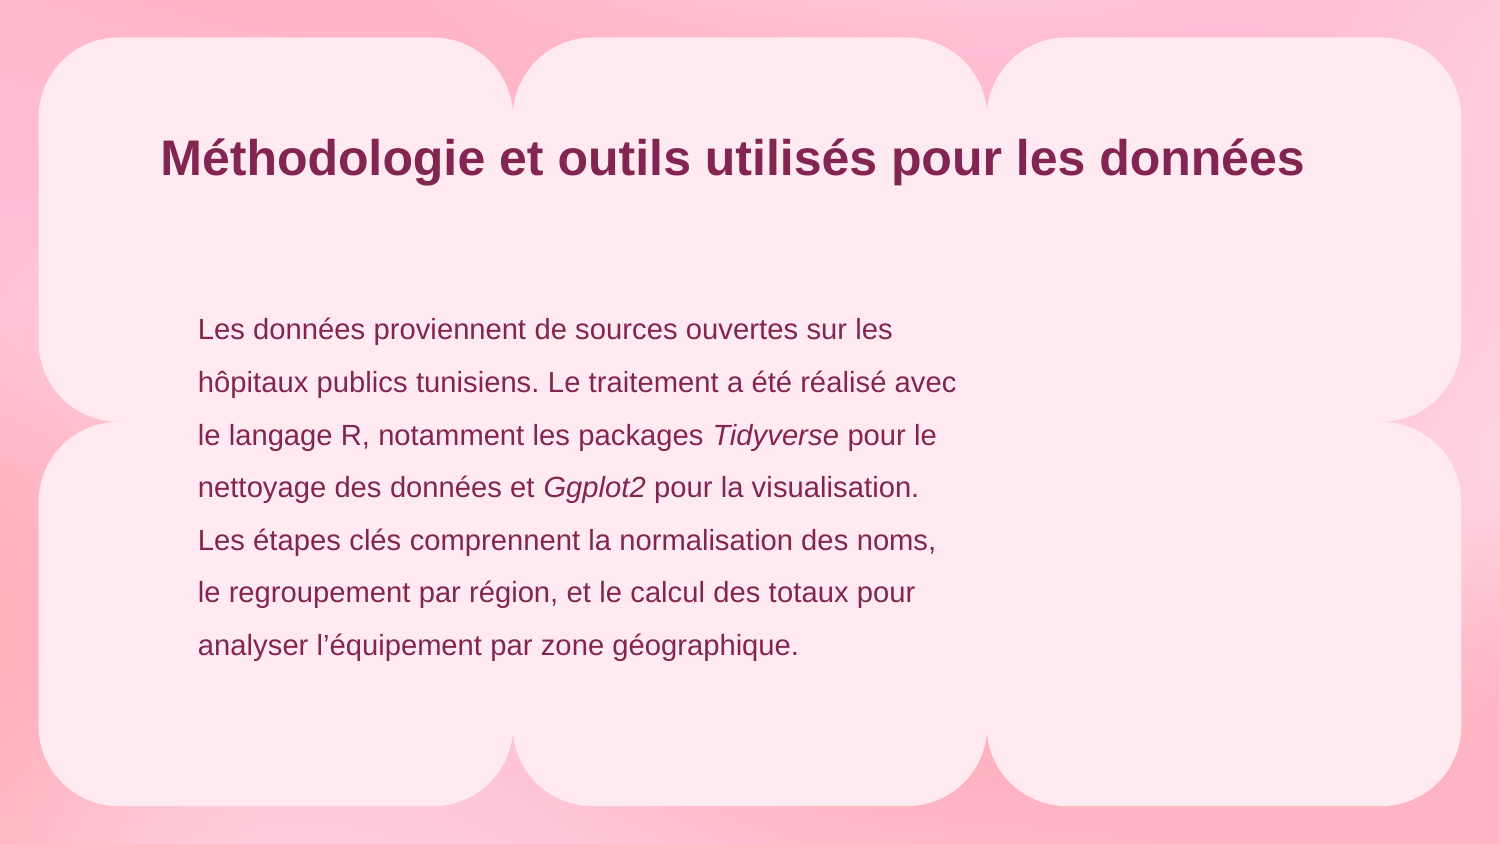

# Méthodologie et outils utilisés pour les données
Les données proviennent de sources ouvertes sur les hôpitaux publics tunisiens. Le traitement a été réalisé avec le langage R, notamment les packages Tidyverse pour le nettoyage des données et Ggplot2 pour la visualisation. Les étapes clés comprennent la normalisation des noms, le regroupement par région, et le calcul des totaux pour analyser l’équipement par zone géographique.